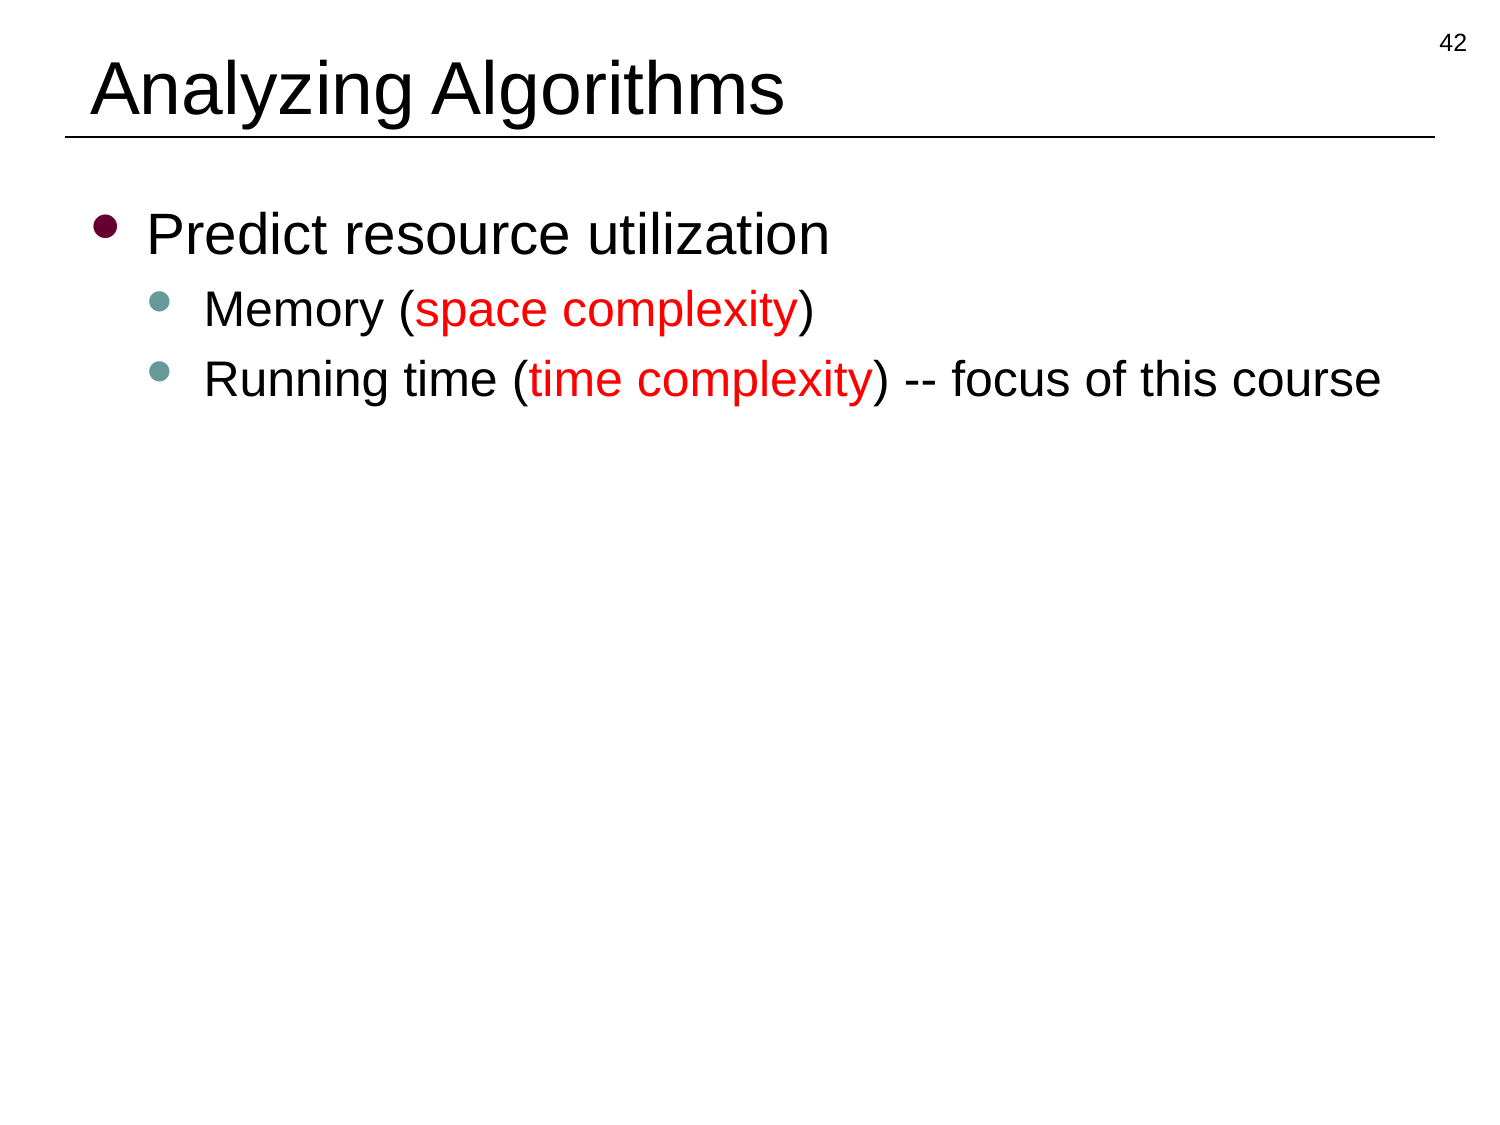

42
# Analyzing Algorithms

Predict resource utilization
Memory (space complexity)
Running time (time complexity) -- focus of this course